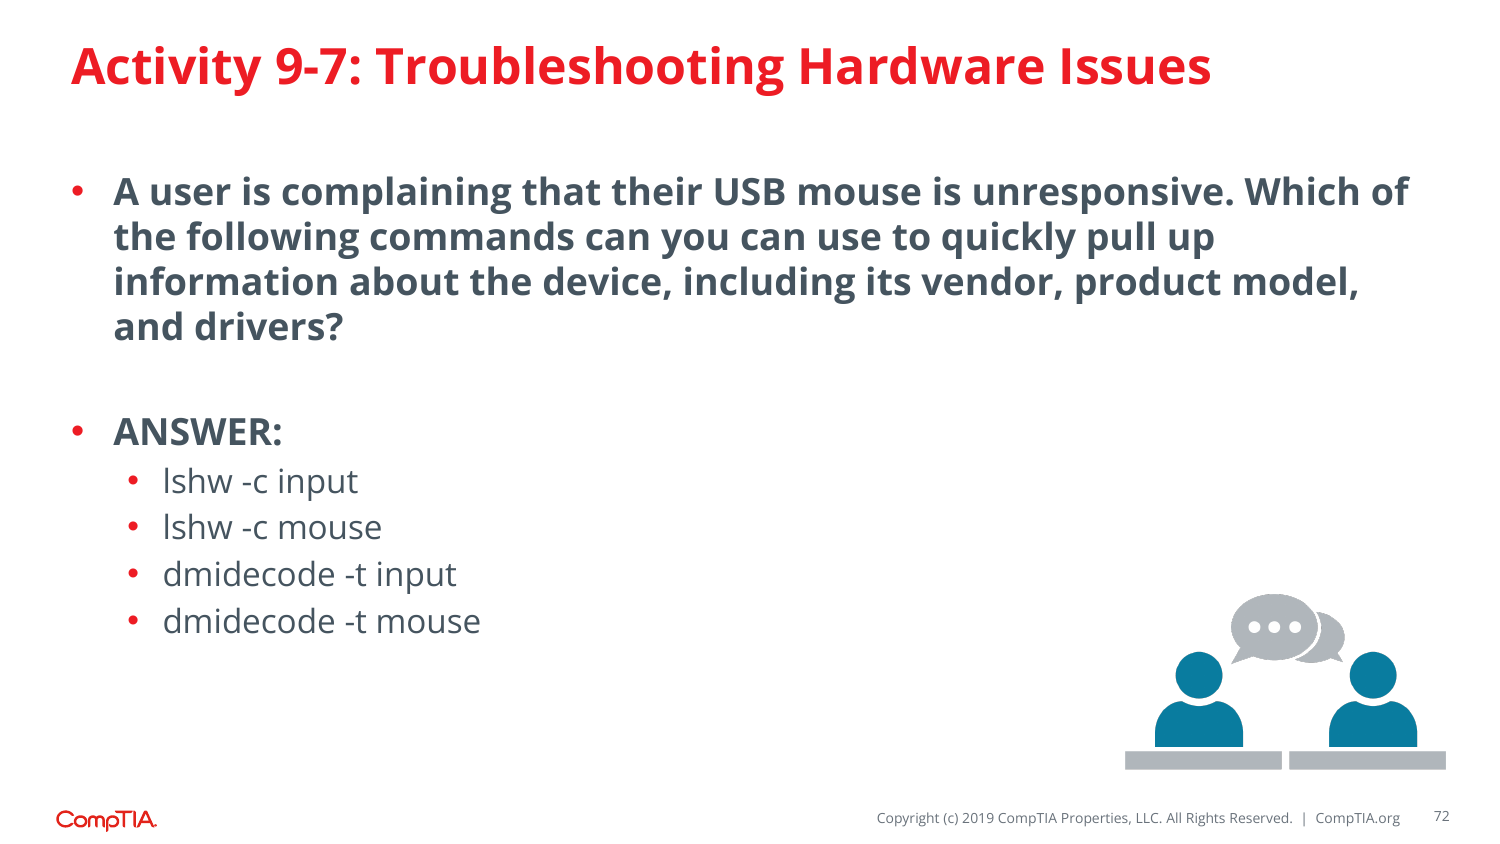

# Activity 9-7: Troubleshooting Hardware Issues
A user is complaining that their USB mouse is unresponsive. Which of the following commands can you can use to quickly pull up information about the device, including its vendor, product model, and drivers?

ANSWER:
lshw -c input
lshw -c mouse
dmidecode -t input
dmidecode -t mouse

72